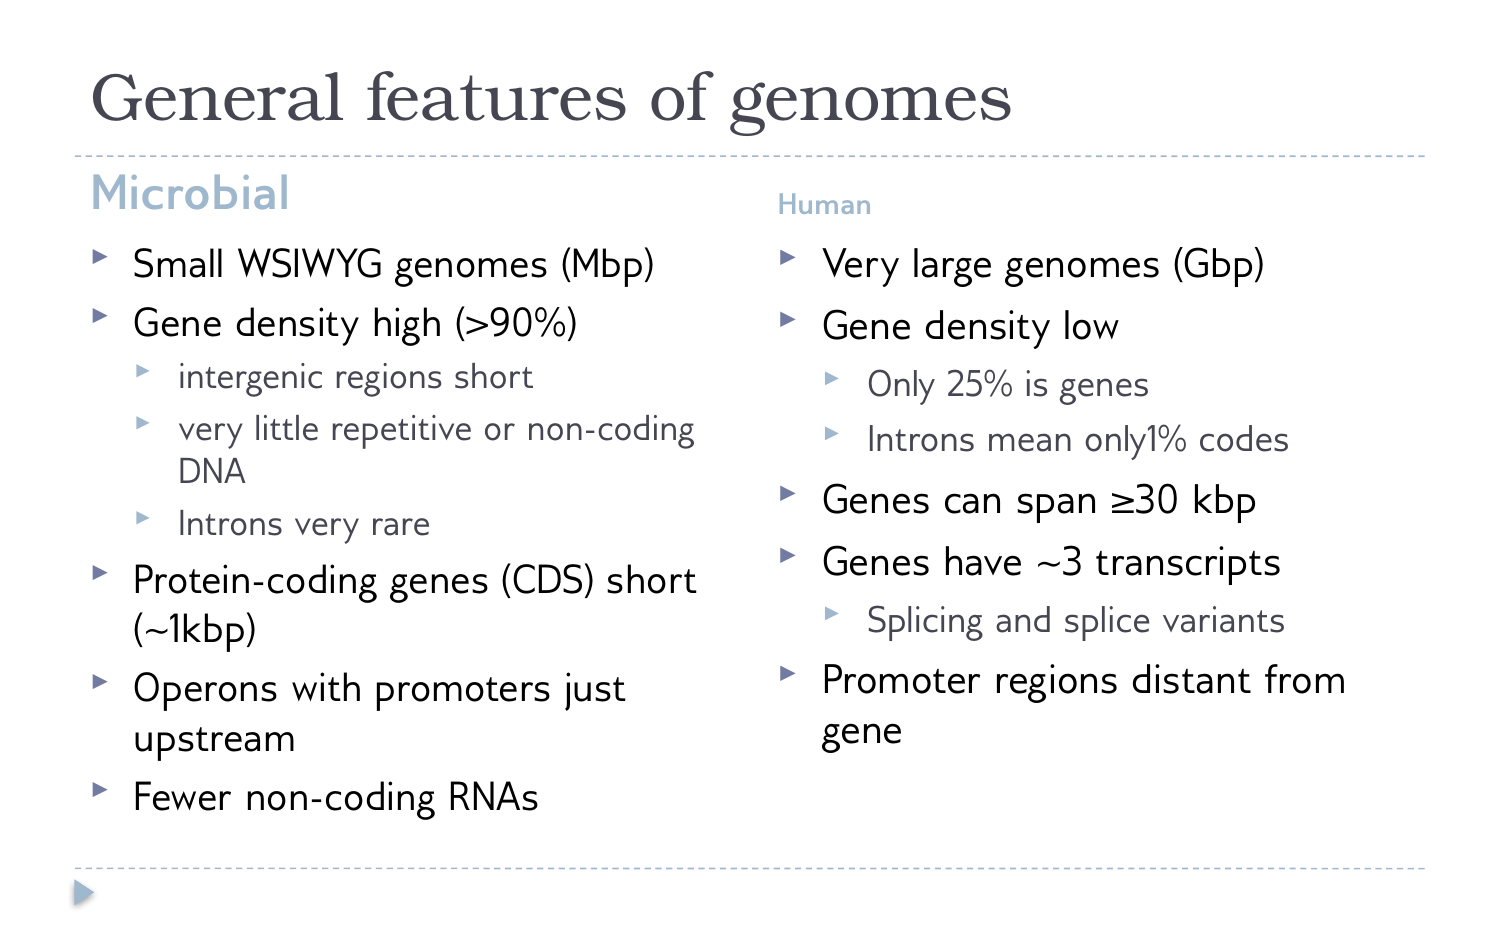

# General features of genomes
Microbial
Human
Small WSIWYG genomes (Mbp)
Gene density high (>90%)
intergenic regions short
very little repetitive or non-coding DNA
Introns very rare
Protein-coding genes (CDS) short (~1kbp)
Operons with promoters just upstream
Fewer non-coding RNAs

Very large genomes (Gbp)
Gene density low
Only 25% is genes
Introns mean only1% codes
Genes can span ≥30 kbp
Genes have ~3 transcripts
Splicing and splice variants
Promoter regions distant from gene